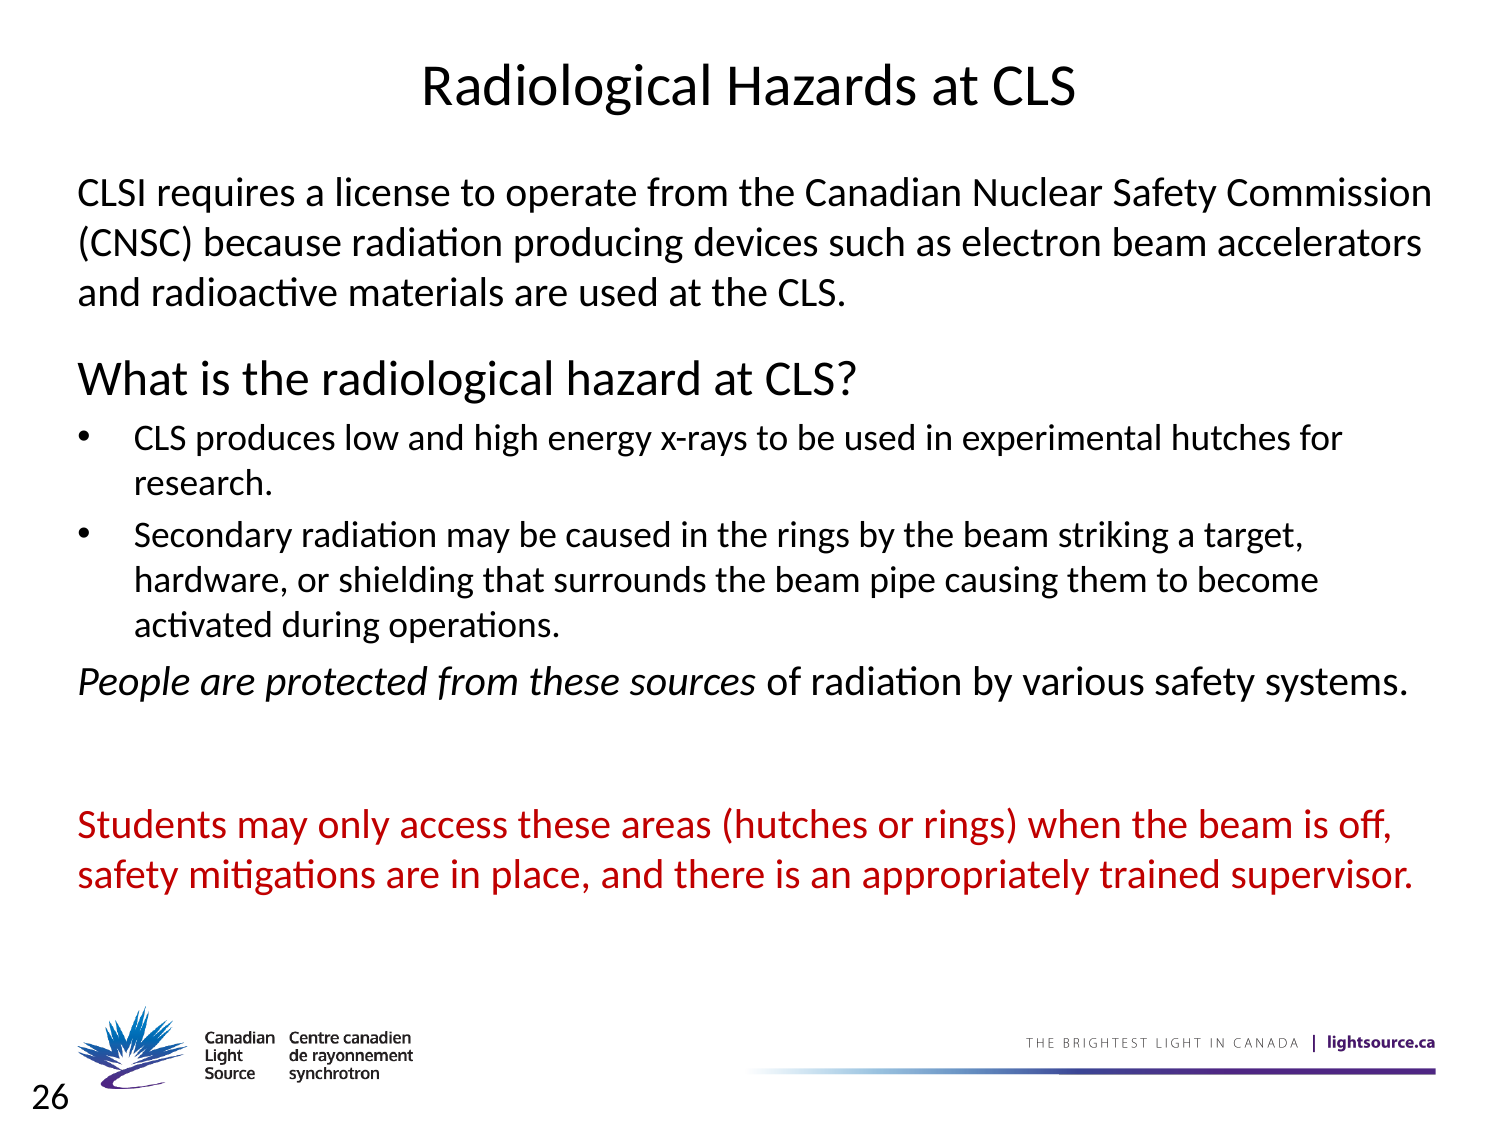

# Radiological Hazards at CLS
CLSI requires a license to operate from the Canadian Nuclear Safety Commission (CNSC) because radiation producing devices such as electron beam accelerators and radioactive materials are used at the CLS.

What is the radiological hazard at CLS?
CLS produces low and high energy x-rays to be used in experimental hutches for research.
Secondary radiation may be caused in the rings by the beam striking a target, hardware, or shielding that surrounds the beam pipe causing them to become activated during operations.
People are protected from these sources of radiation by various safety systems.

Students may only access these areas (hutches or rings) when the beam is off, safety mitigations are in place, and there is an appropriately trained supervisor.
26